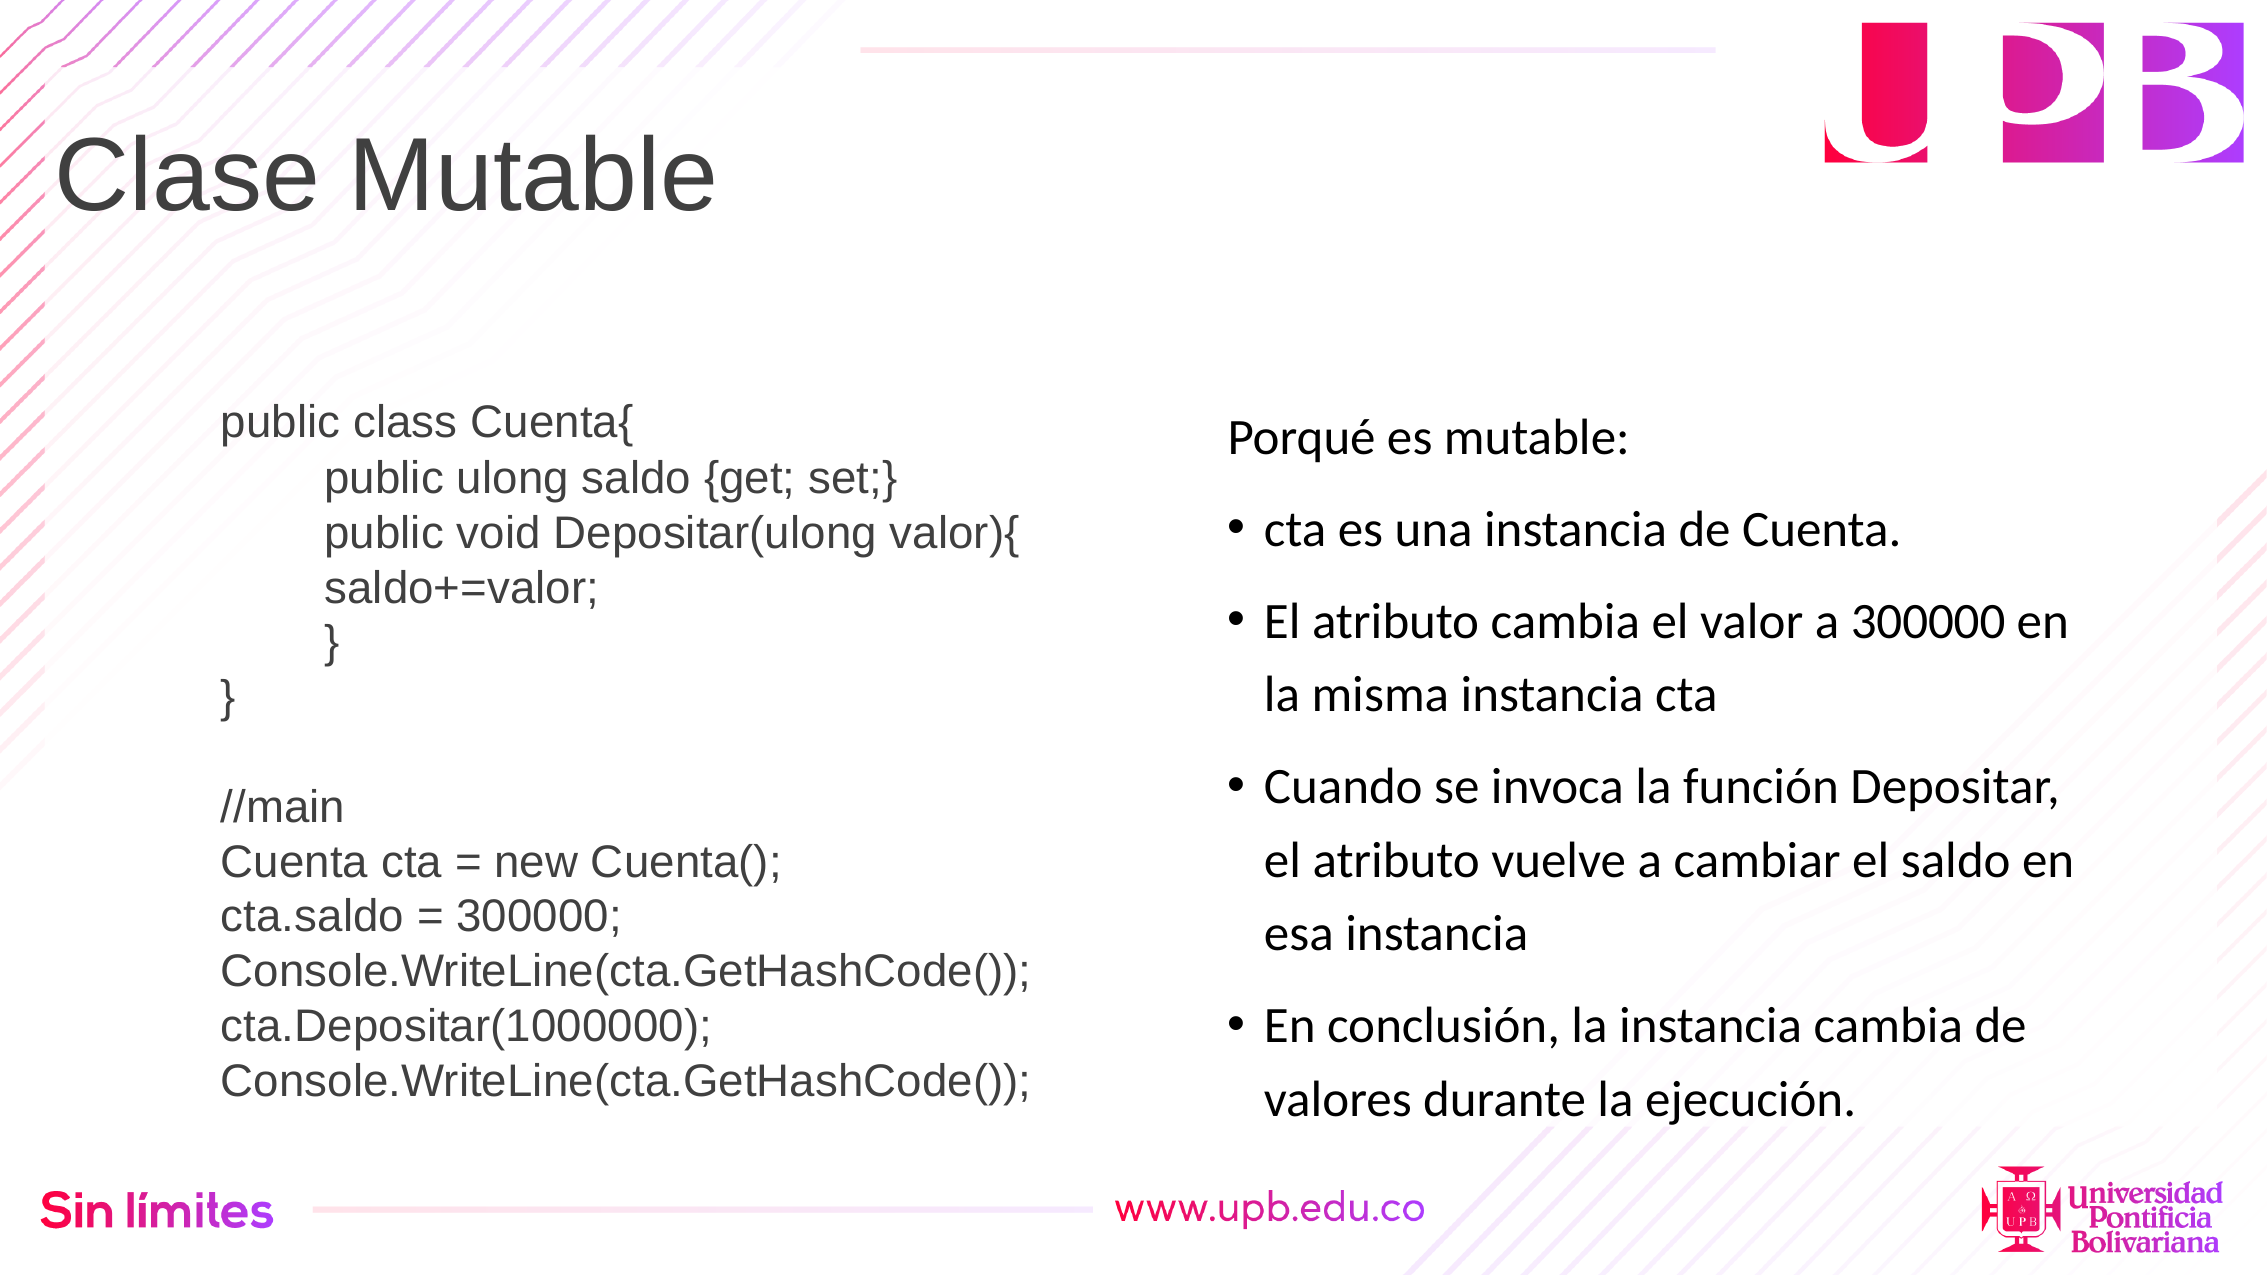

# Clase Mutable
public class Cuenta{
	public ulong saldo {get; set;}
	public void Depositar(ulong valor){
		saldo+=valor;
	}
}

//main
Cuenta cta = new Cuenta();
cta.saldo = 300000;
Console.WriteLine(cta.GetHashCode());
cta.Depositar(1000000);
Console.WriteLine(cta.GetHashCode());
Porqué es mutable:
cta es una instancia de Cuenta.
El atributo cambia el valor a 300000 en la misma instancia cta
Cuando se invoca la función Depositar, el atributo vuelve a cambiar el saldo en esa instancia
En conclusión, la instancia cambia de valores durante la ejecución.